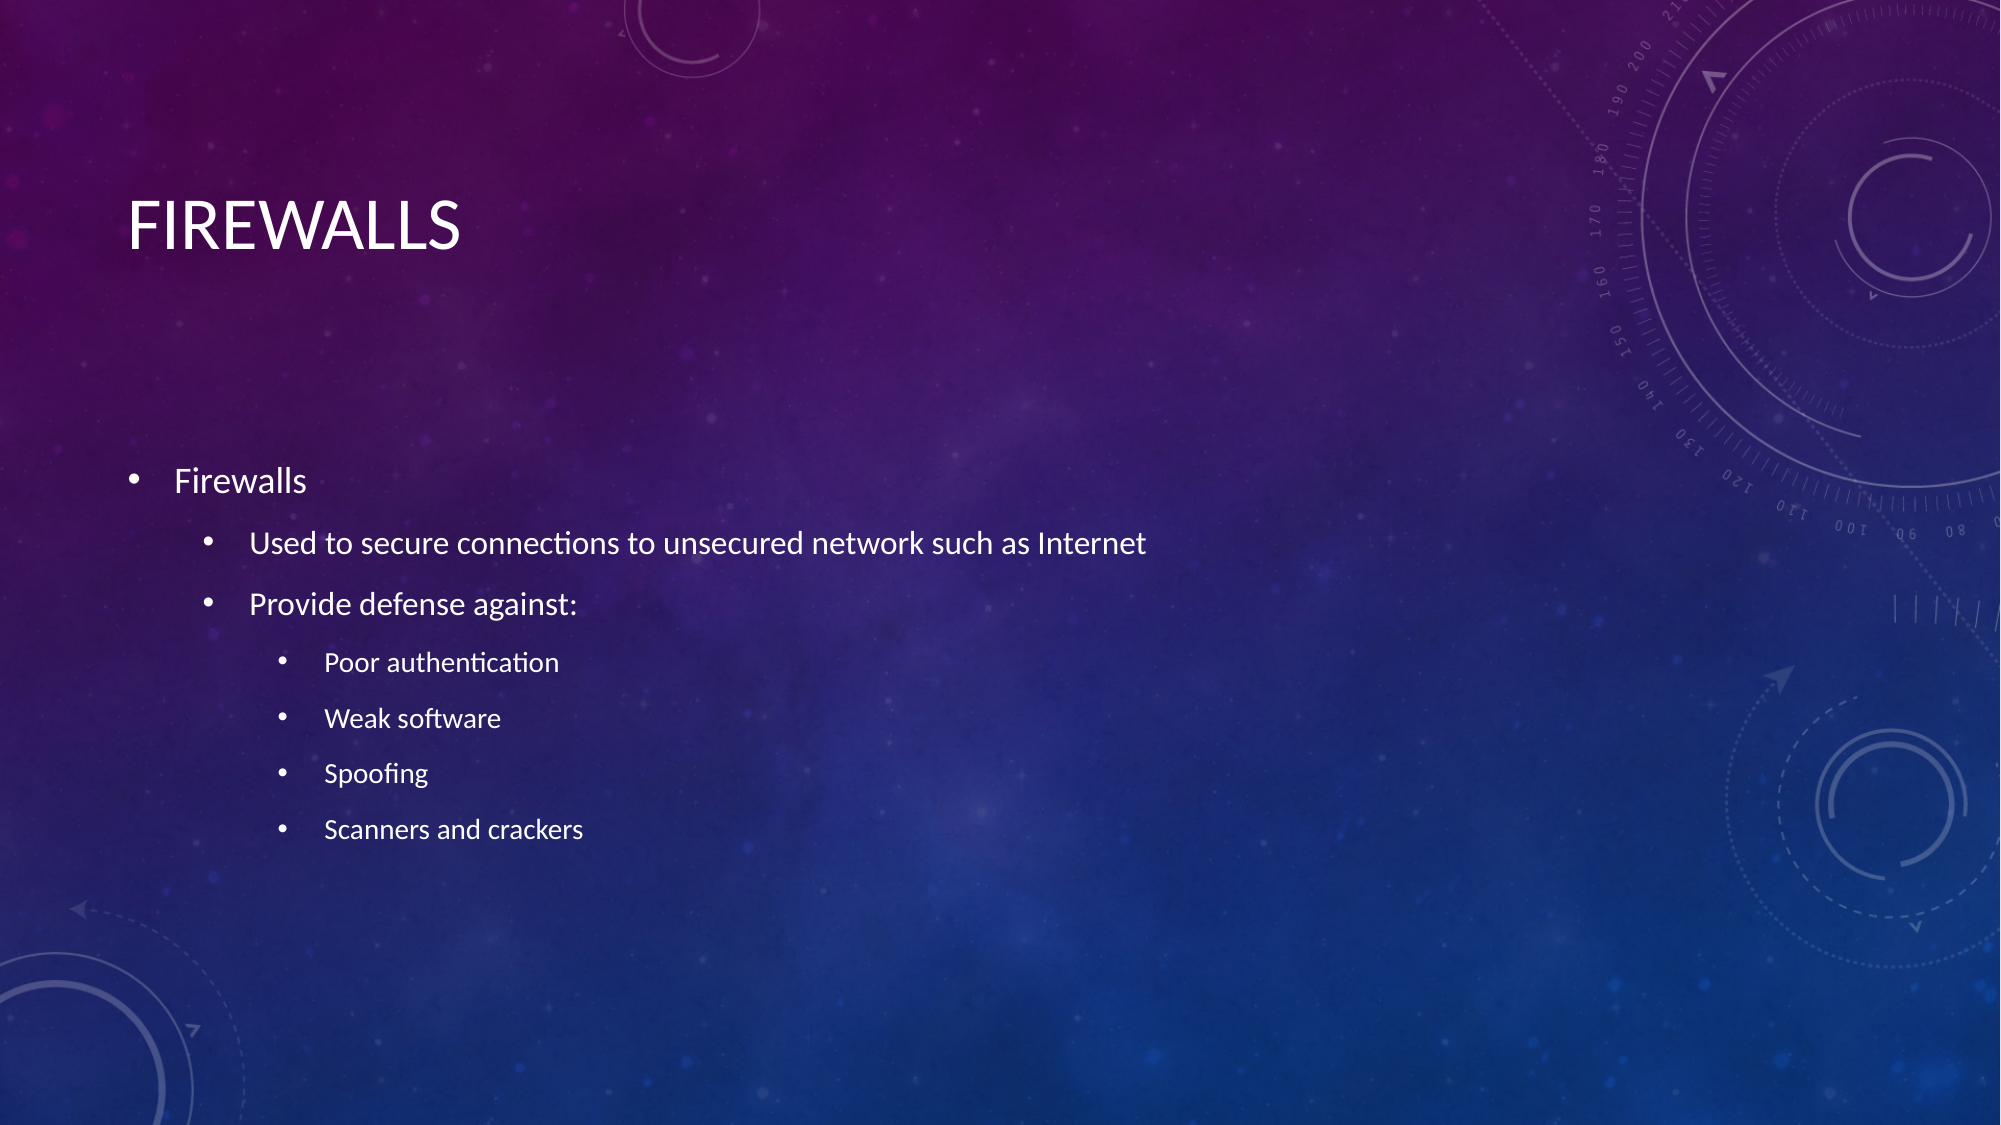

# Firewalls
Firewalls
Used to secure connections to unsecured network such as Internet
Provide defense against:
Poor authentication
Weak software
Spoofing
Scanners and crackers